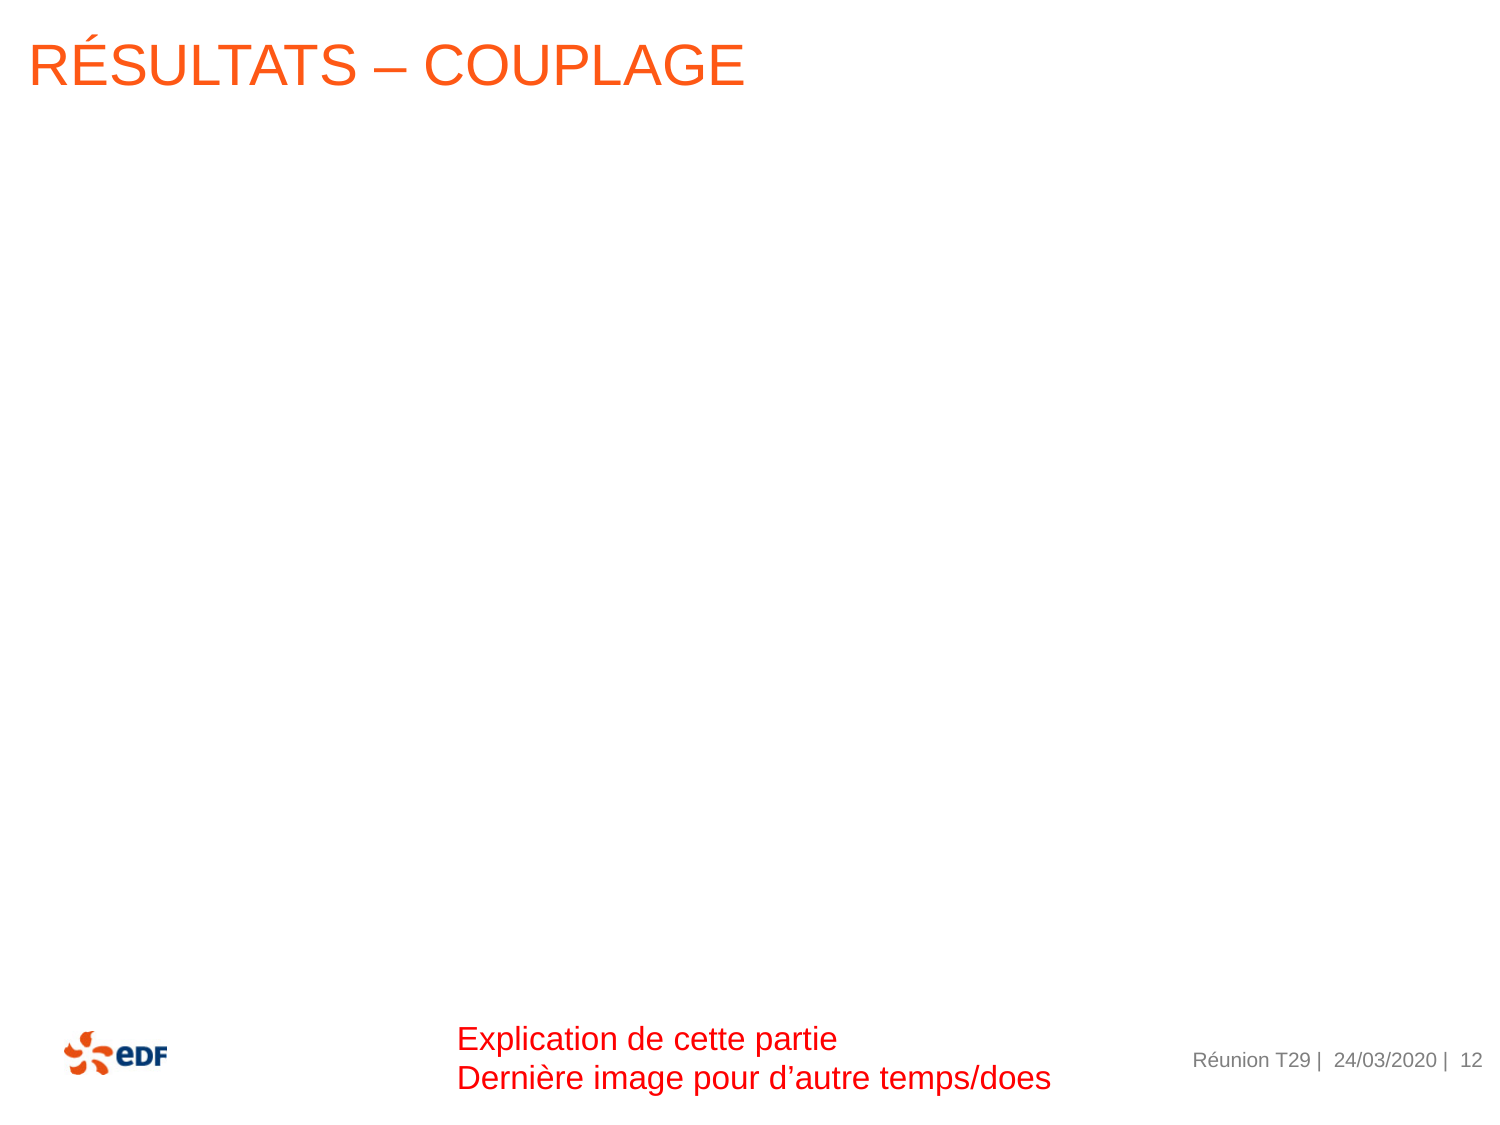

Résultats – couplage
Explication de cette partie
Dernière image pour d’autre temps/does